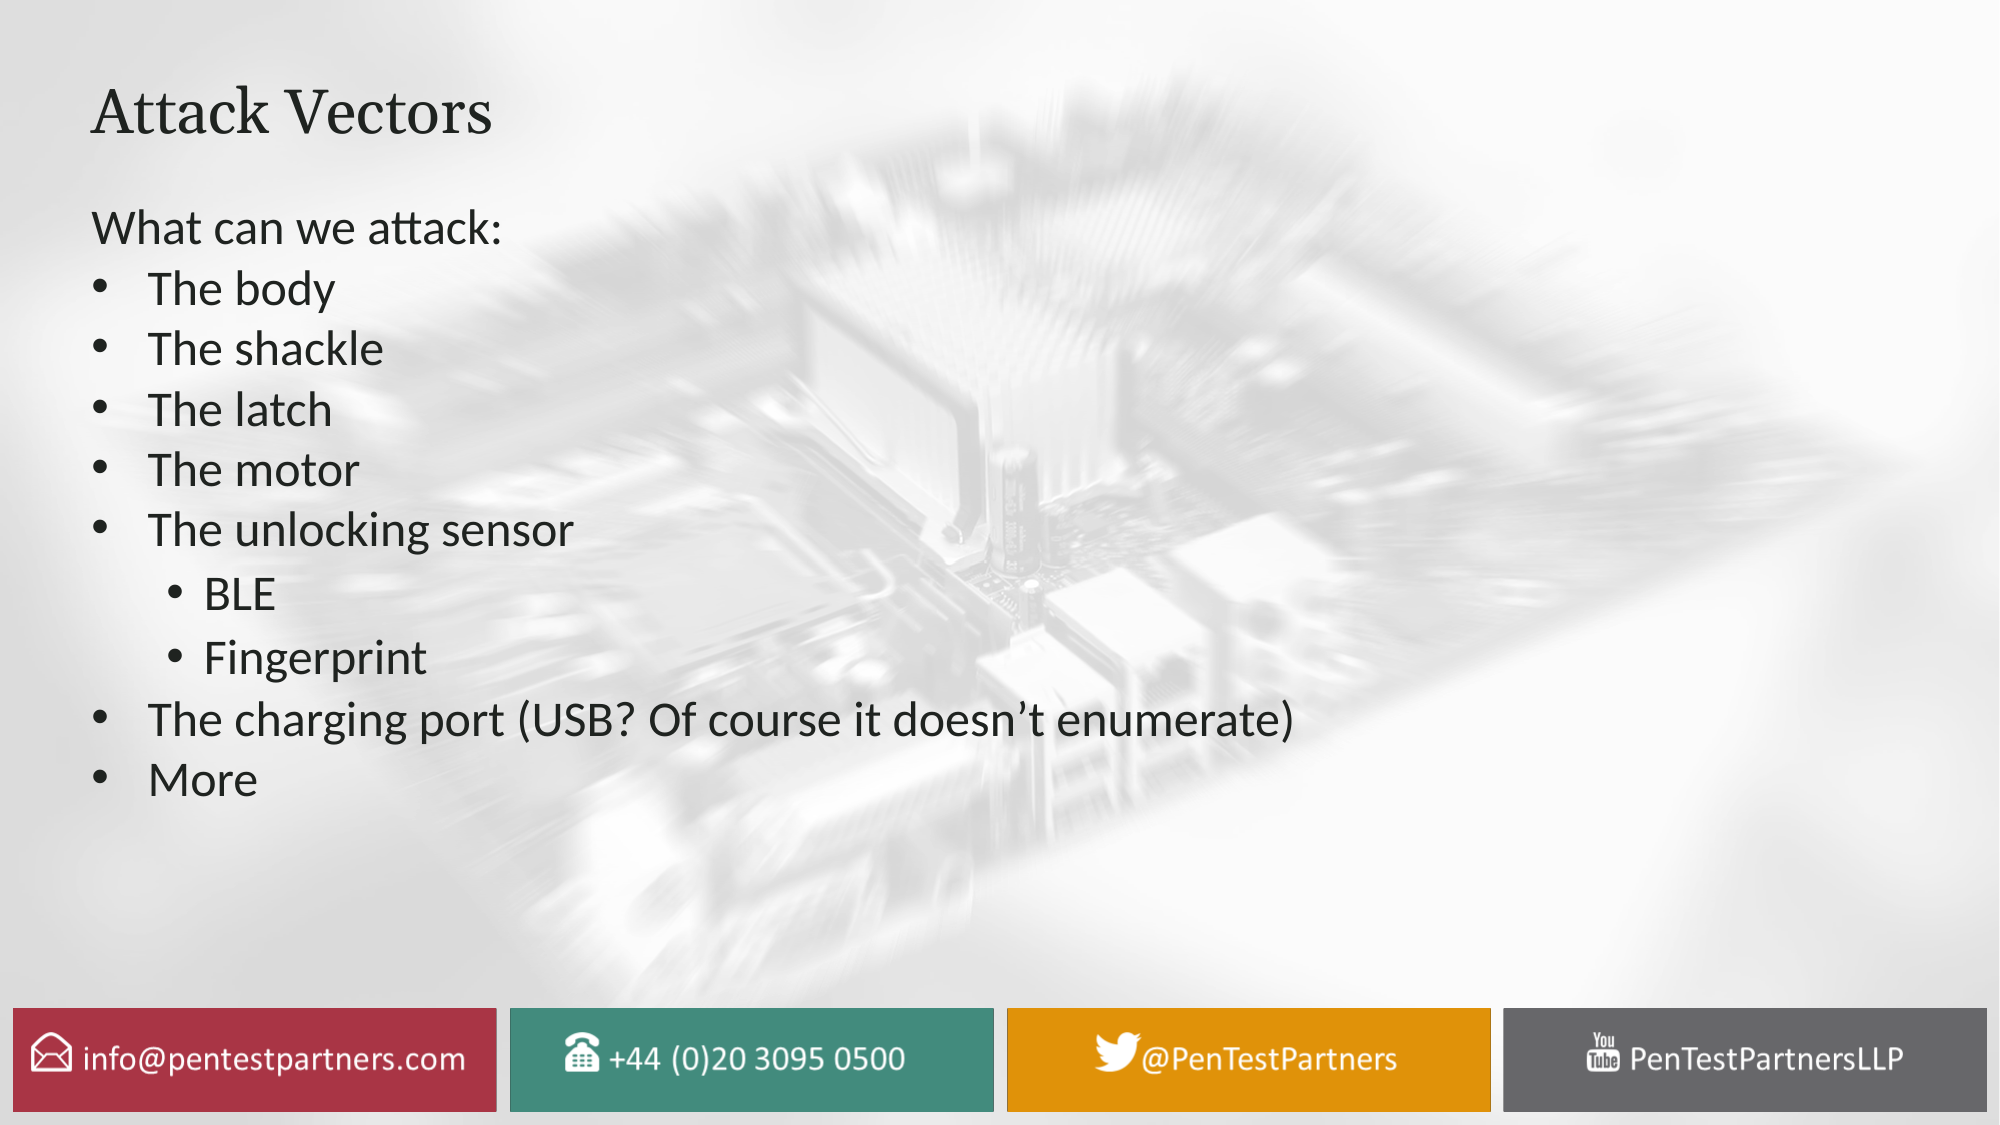

Attack Vectors
What can we attack:
The body
The shackle
The latch
The motor
The unlocking sensor
BLE
Fingerprint
The charging port (USB? Of course it doesn’t enumerate)
More